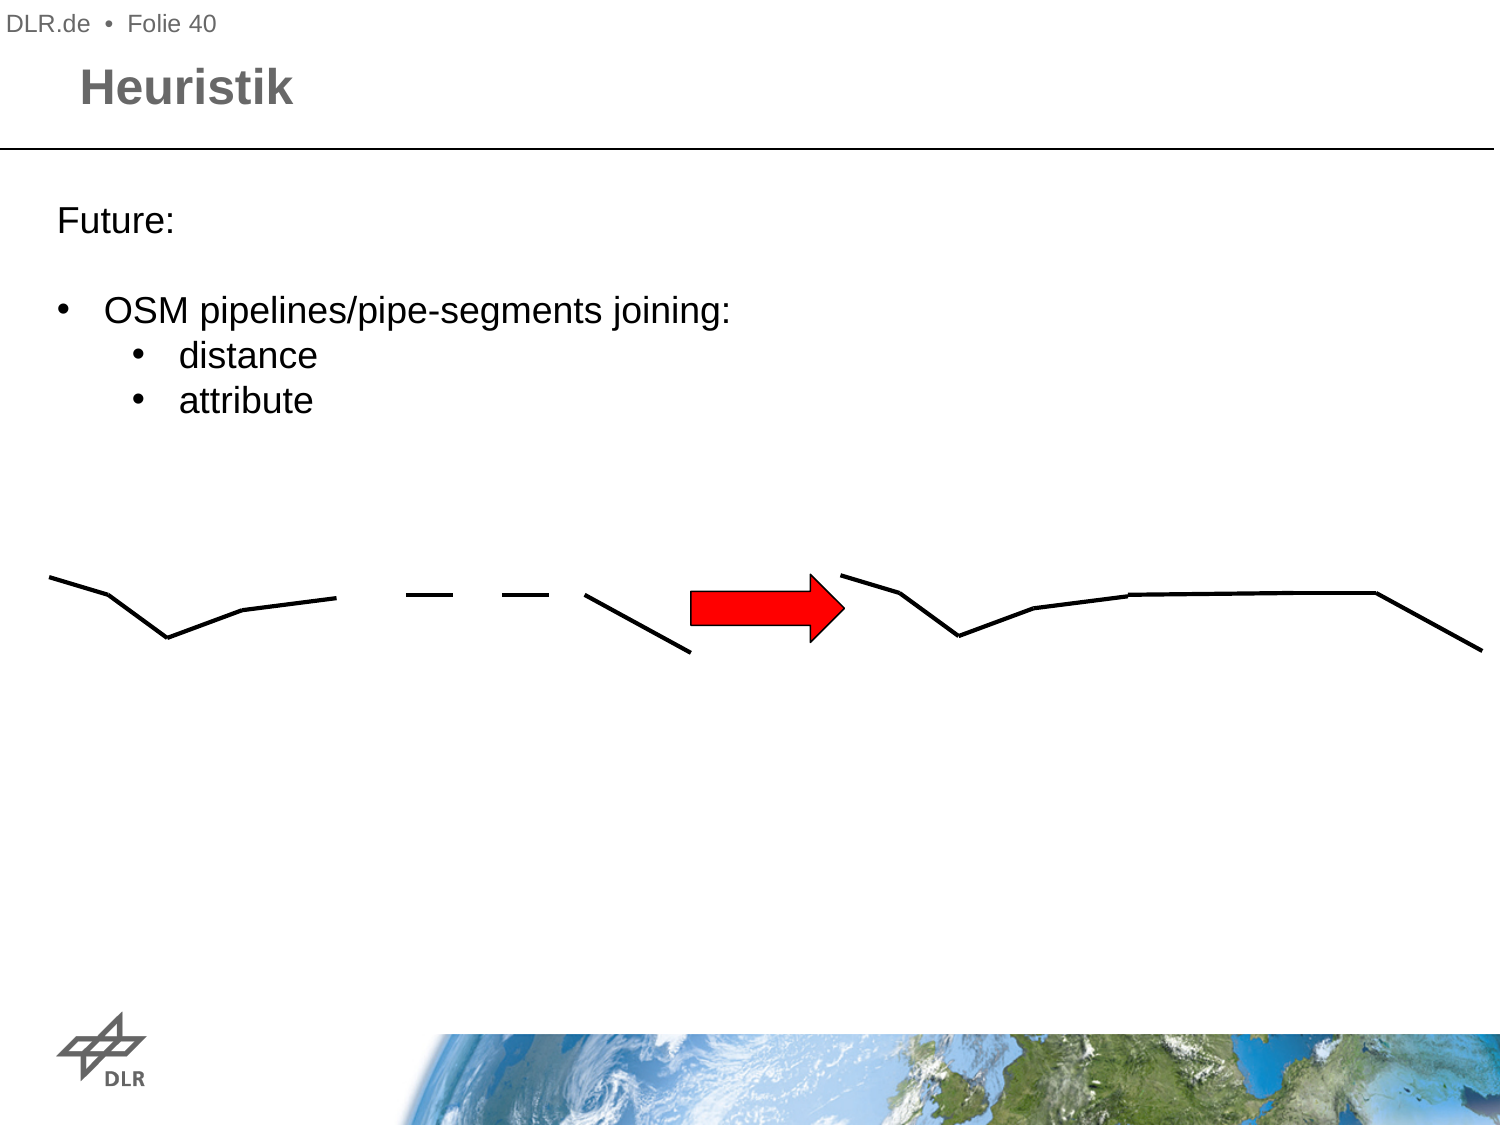

DLR.de  •  Folie 40
Heuristik
Future:

OSM pipelines/pipe-segments joining:
distance
attribute